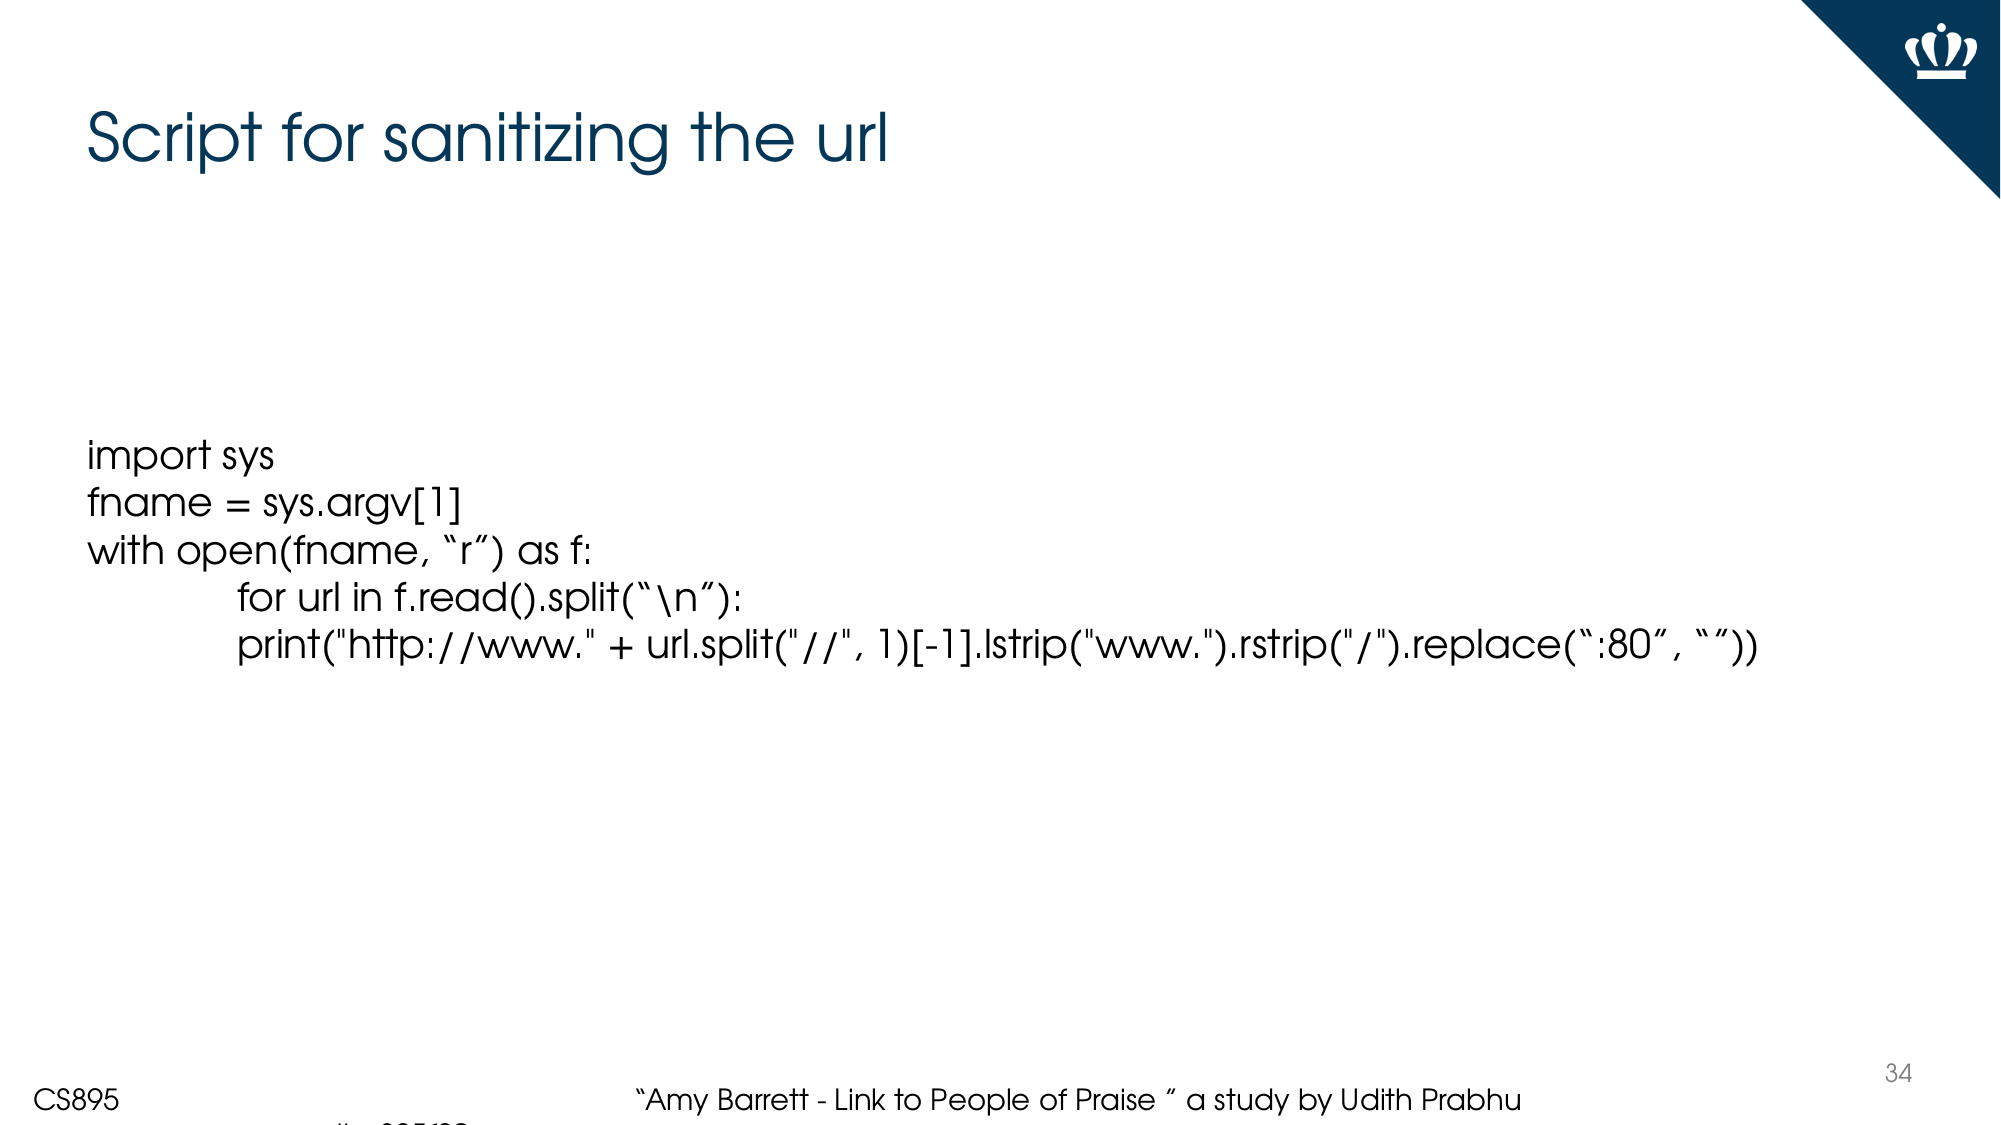

# Script for sanitizing the url
import sys
fname = sys.argv[1]
with open(fname, “r”) as f:
	for url in f.read().split(“\n”):
print("http://www." + url.split("//", 1)[-1].lstrip("www.").rstrip("/").replace(“:80”, “”))

34
CS895				“Amy Barrett - Link to People of Praise ” a study by Udith Prabhu				#cs895f20